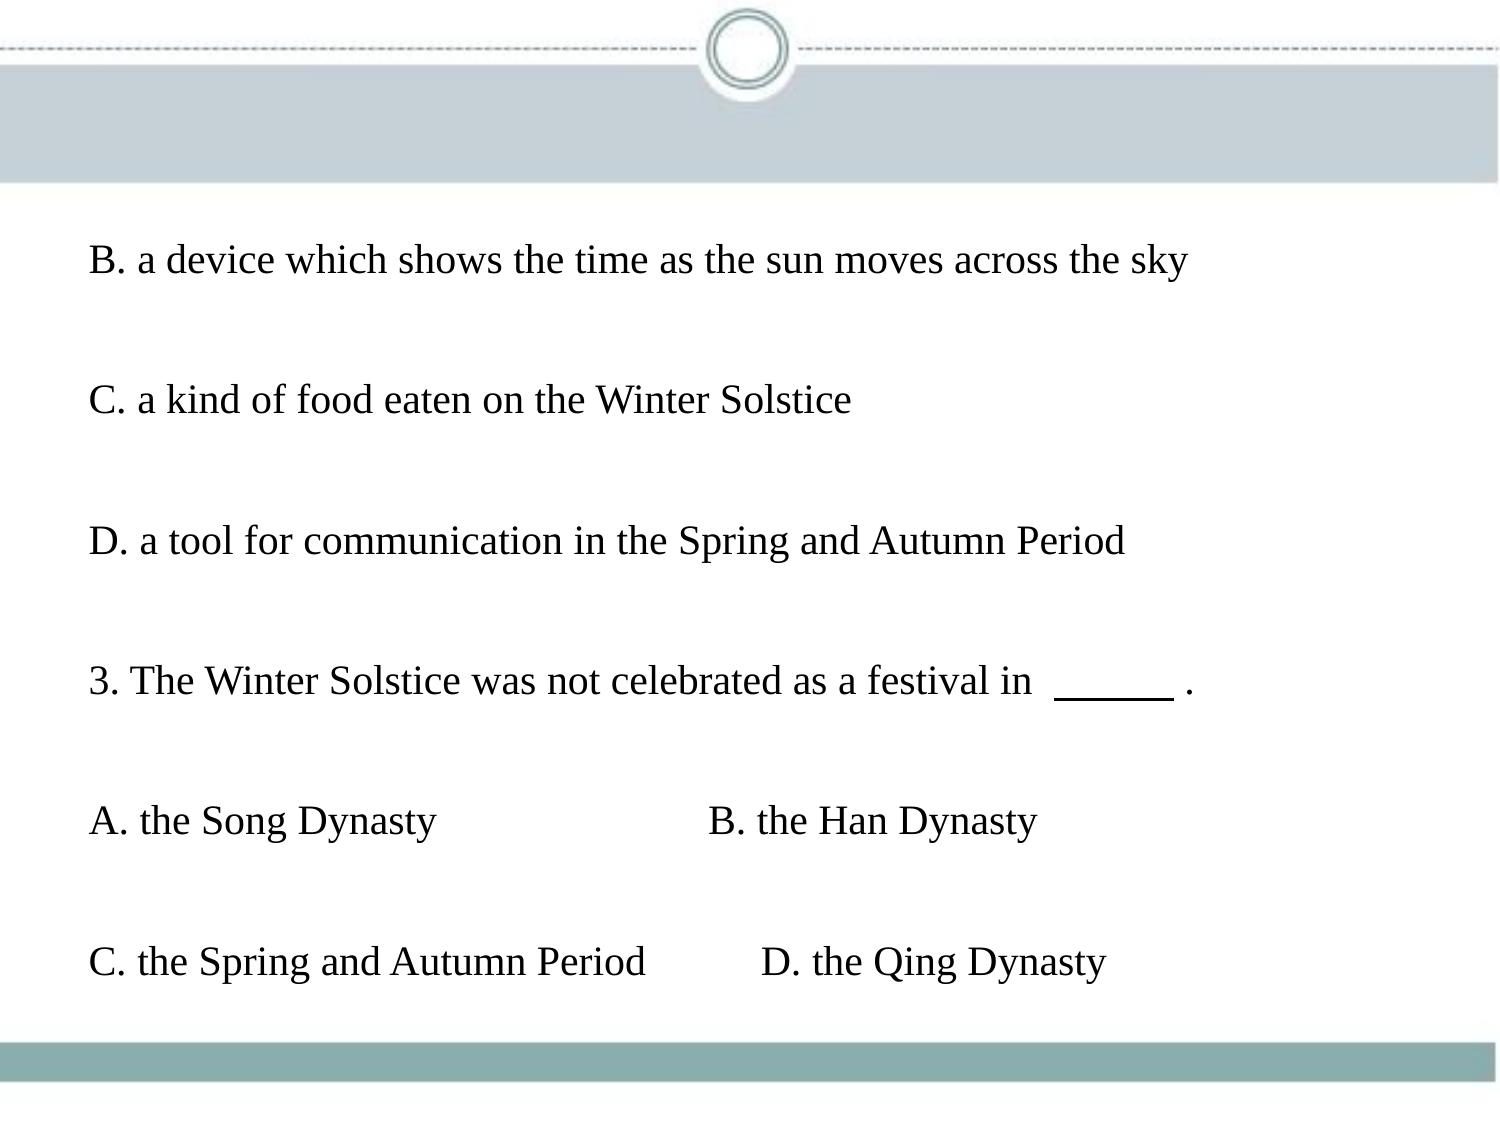

B. a device which shows the time as the sun moves across the sky
C. a kind of food eaten on the Winter Solstice
D. a tool for communication in the Spring and Autumn Period
3. The Winter Solstice was not celebrated as a festival in 　　    .
A. the Song Dynasty　　　　　　B. the Han Dynasty
C. the Spring and Autumn Period 　　D. the Qing Dynasty